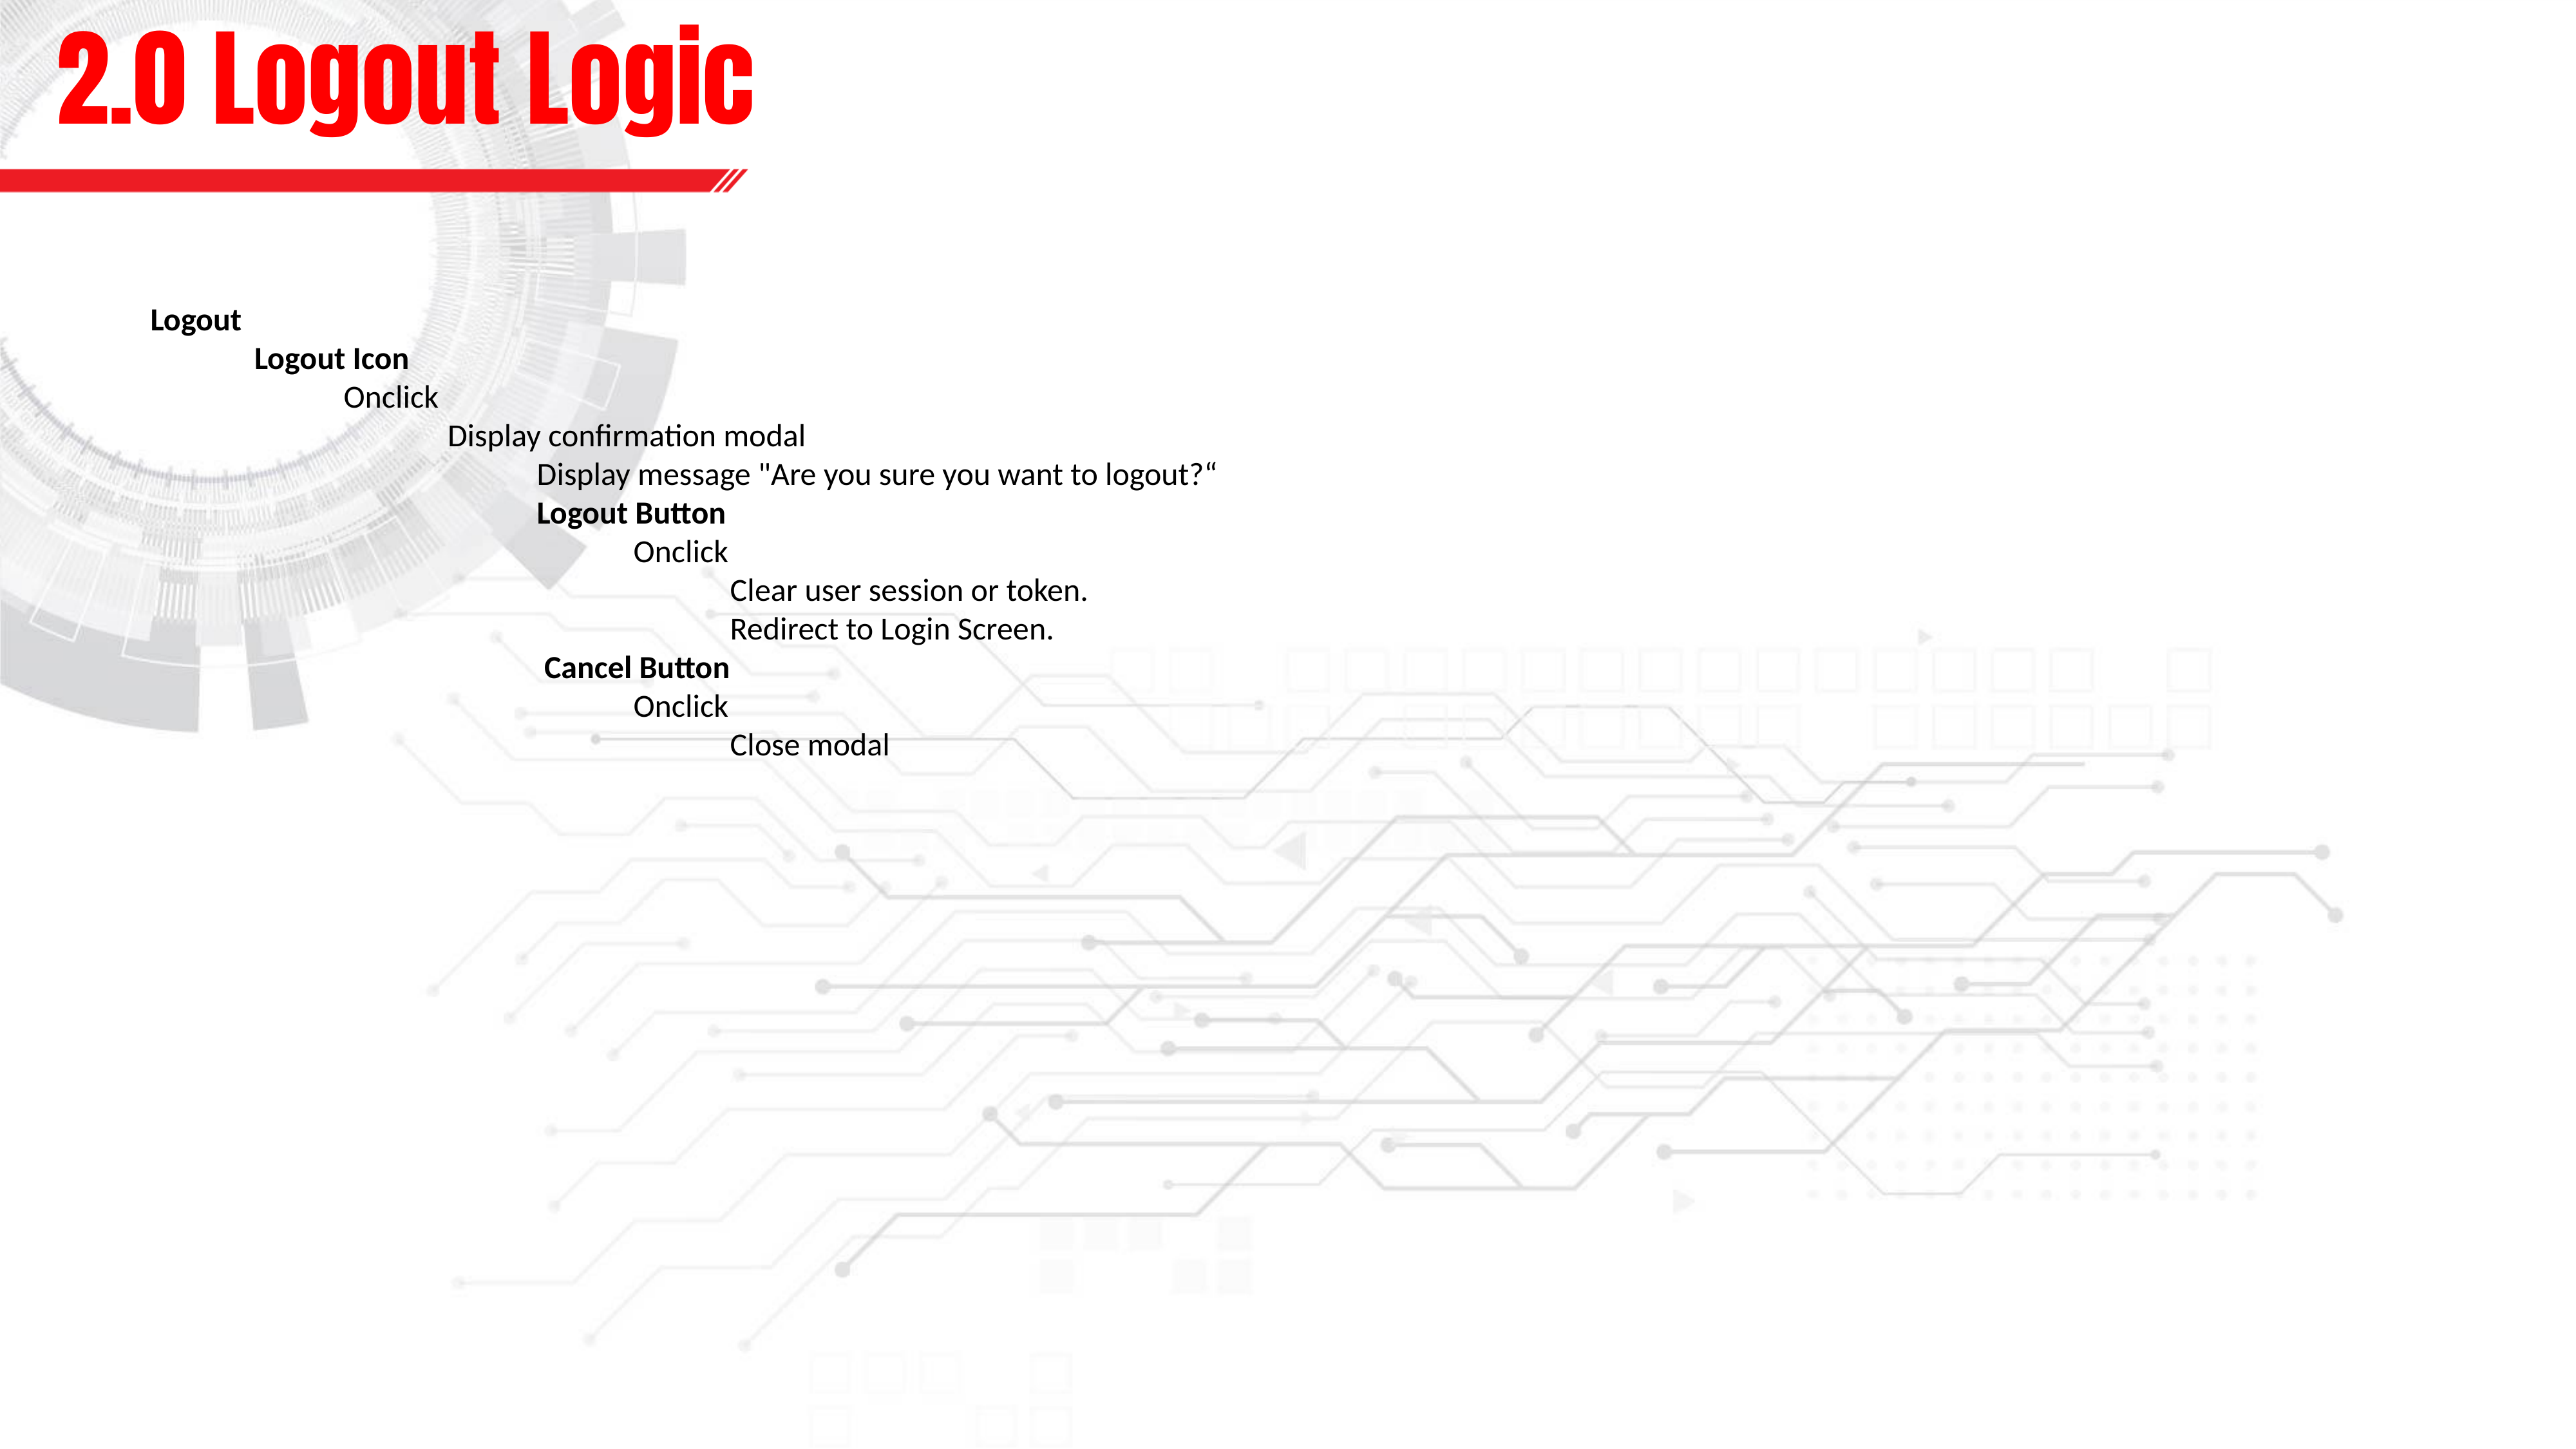

2.0 Logout Logic
Logout
	 Logout Icon
		Onclick
			 Display confirmation modal
				Display message "Are you sure you want to logout?“
				Logout Button
					Onclick
						Clear user session or token.
						Redirect to Login Screen.
				 Cancel Button
					Onclick
						Close modal